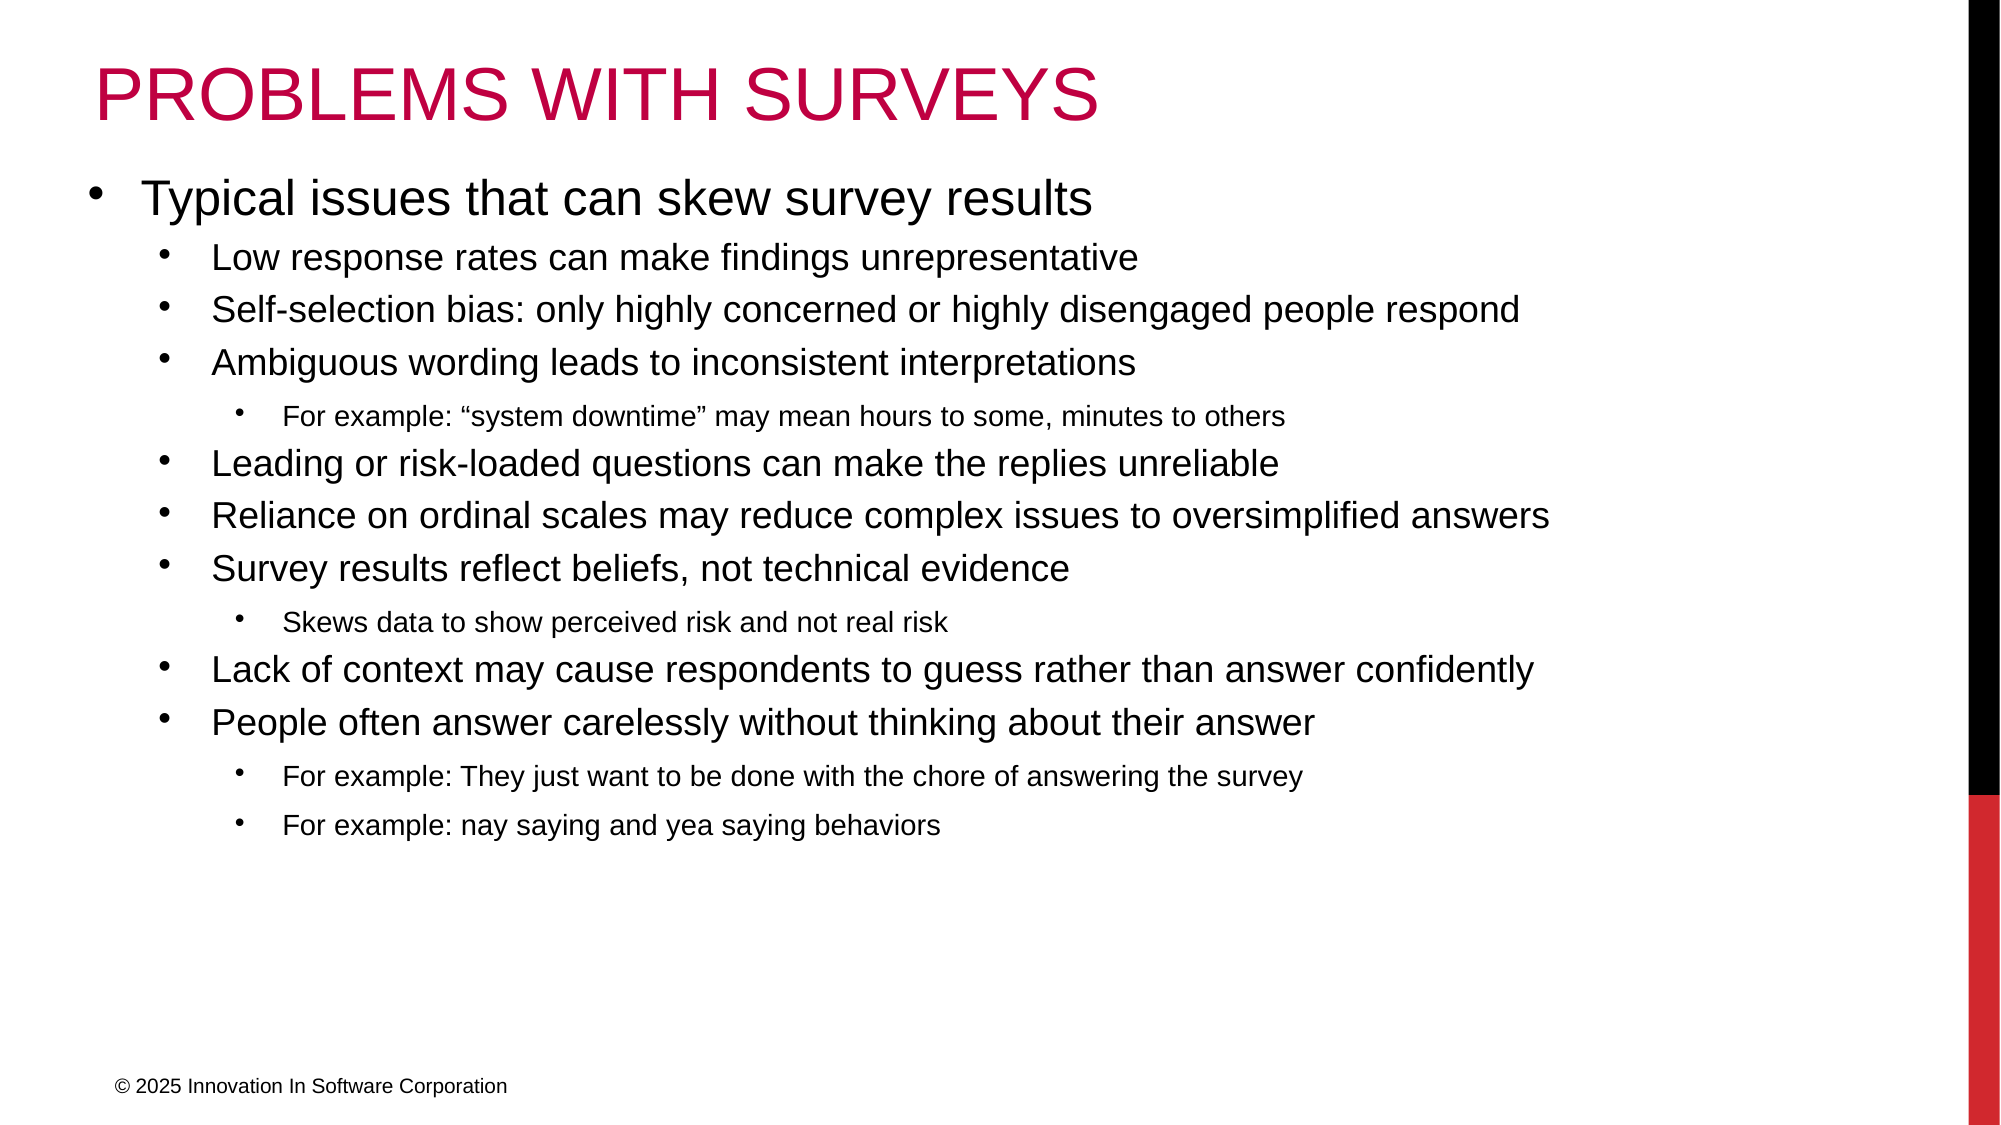

# Problems With Surveys
Typical issues that can skew survey results
Low response rates can make findings unrepresentative
Self-selection bias: only highly concerned or highly disengaged people respond
Ambiguous wording leads to inconsistent interpretations
For example: “system downtime” may mean hours to some, minutes to others
Leading or risk-loaded questions can make the replies unreliable
Reliance on ordinal scales may reduce complex issues to oversimplified answers
Survey results reflect beliefs, not technical evidence
Skews data to show perceived risk and not real risk
Lack of context may cause respondents to guess rather than answer confidently
People often answer carelessly without thinking about their answer
For example: They just want to be done with the chore of answering the survey
For example: nay saying and yea saying behaviors
© 2025 Innovation In Software Corporation